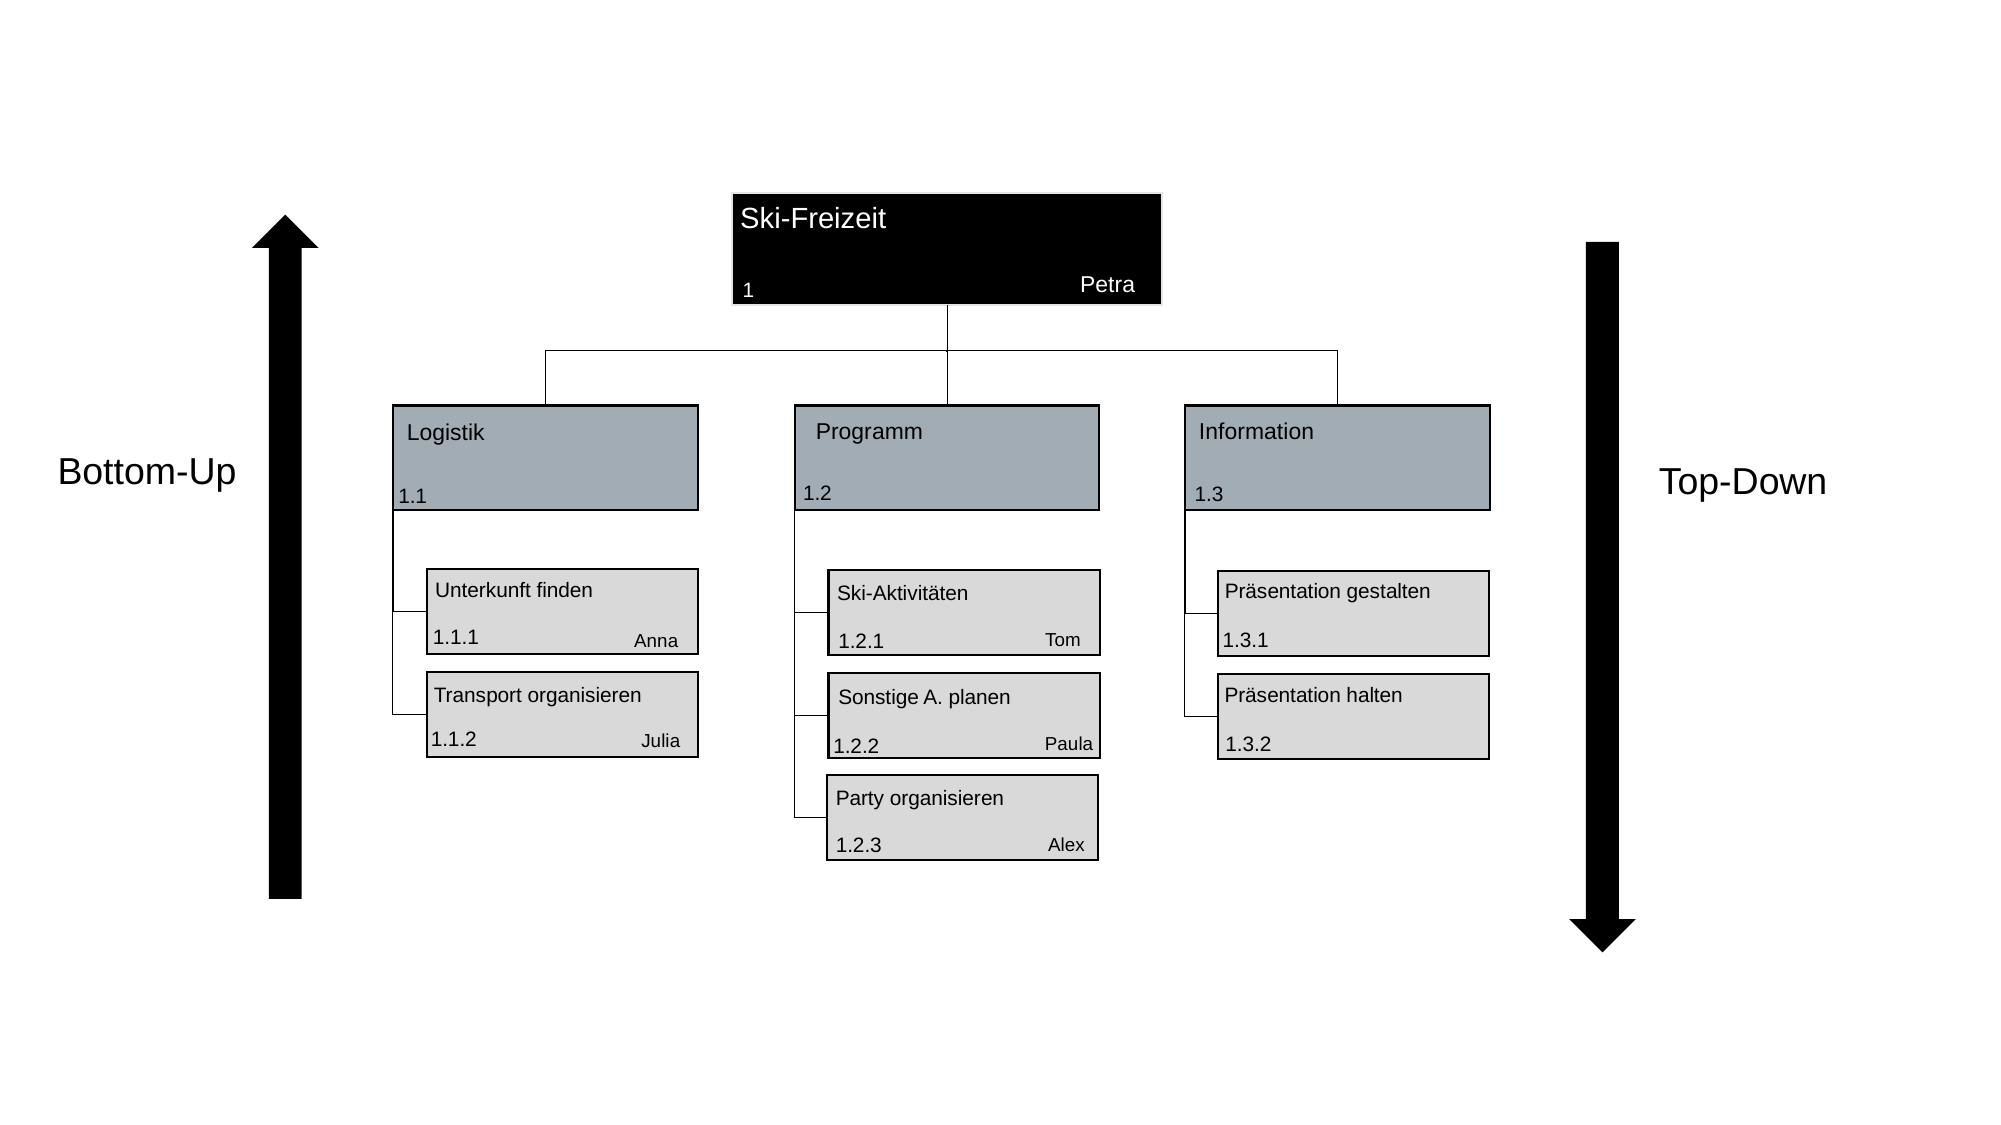

Ski-Freizeit

Petra
1

Information
Programm
Logistik
Bottom-Up

Top-Down
1.2
1.3
1.1

Unterkunft finden

Präsentation gestalten

Ski-Aktivitäten
1.1.1
1.3.1
1.2.1
Tom
Anna

Präsentation halten

Transport organisieren
Sonstige A. planen
1.1.2
Julia
1.3.2
Paula
1.2.2

Party organisieren
1.2.3
Alex